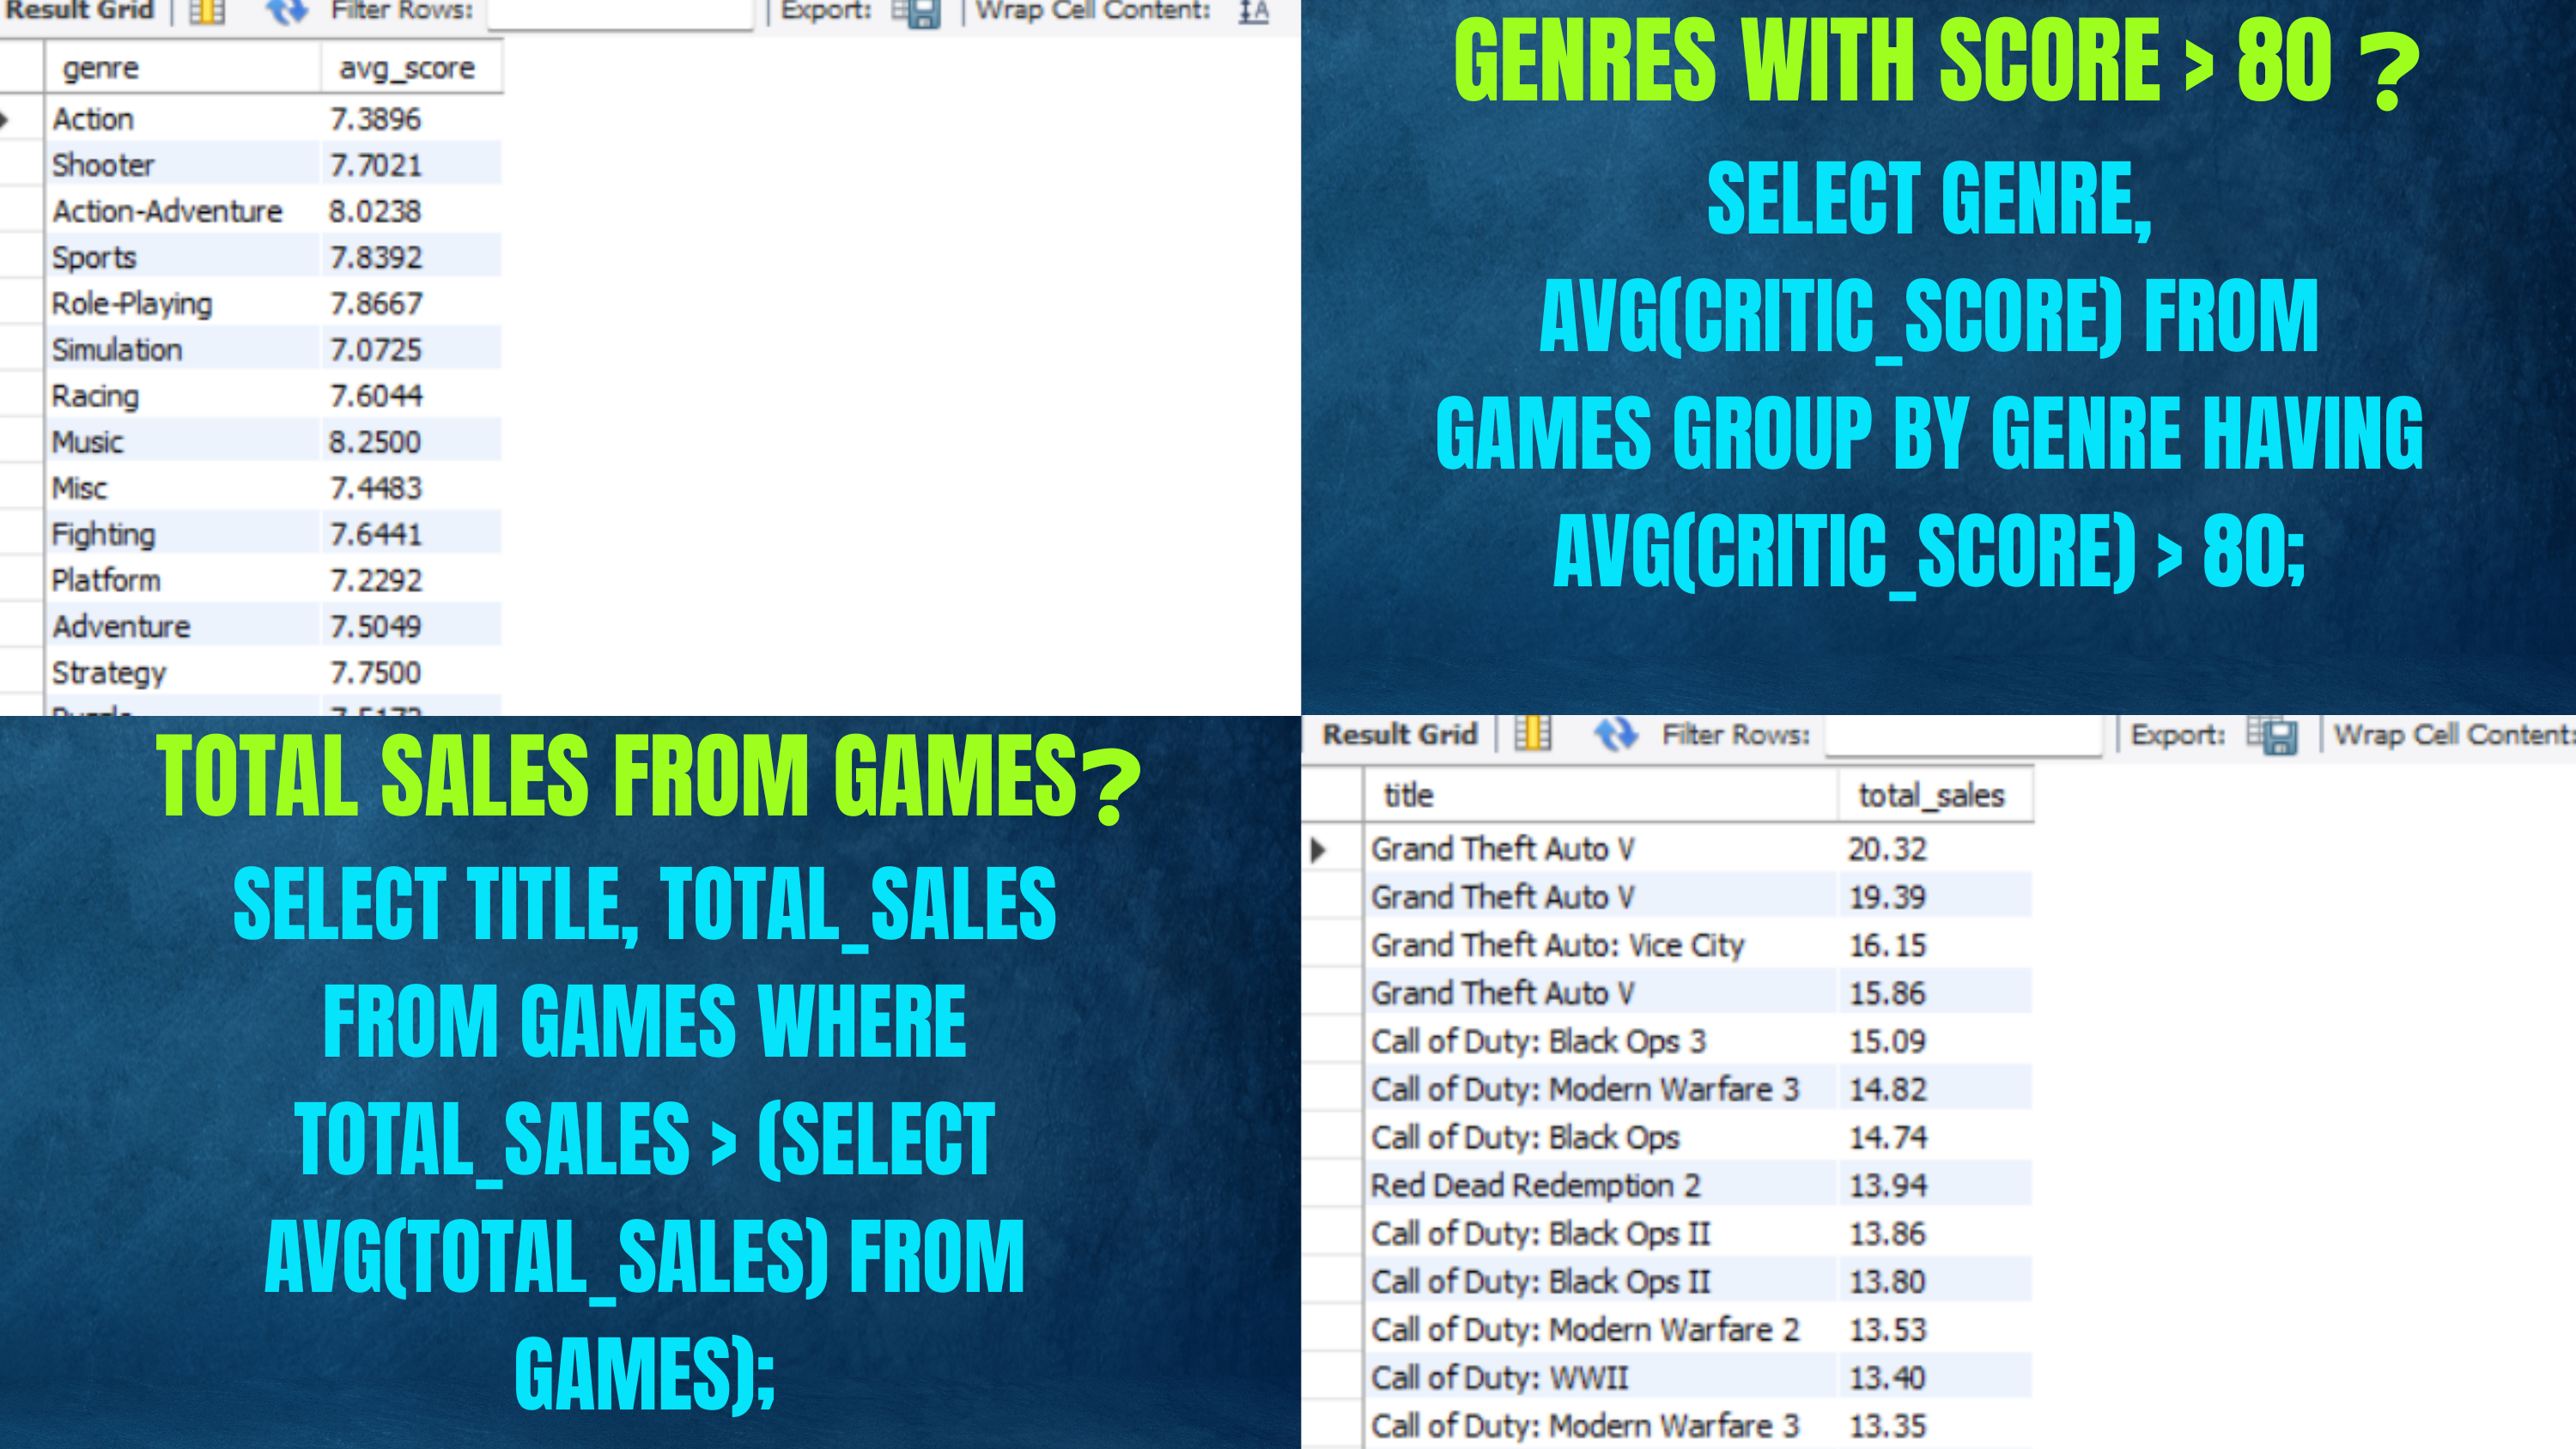

GENRES WITH SCORE > 80 ❓
SELECT GENRE, AVG(CRITIC_SCORE) FROM GAMES GROUP BY GENRE HAVING AVG(CRITIC_SCORE) > 80;
TOTAL SALES FROM GAMES❓

SELECT TITLE, TOTAL_SALES FROM GAMES WHERE TOTAL_SALES > (SELECT AVG(TOTAL_SALES) FROM GAMES);